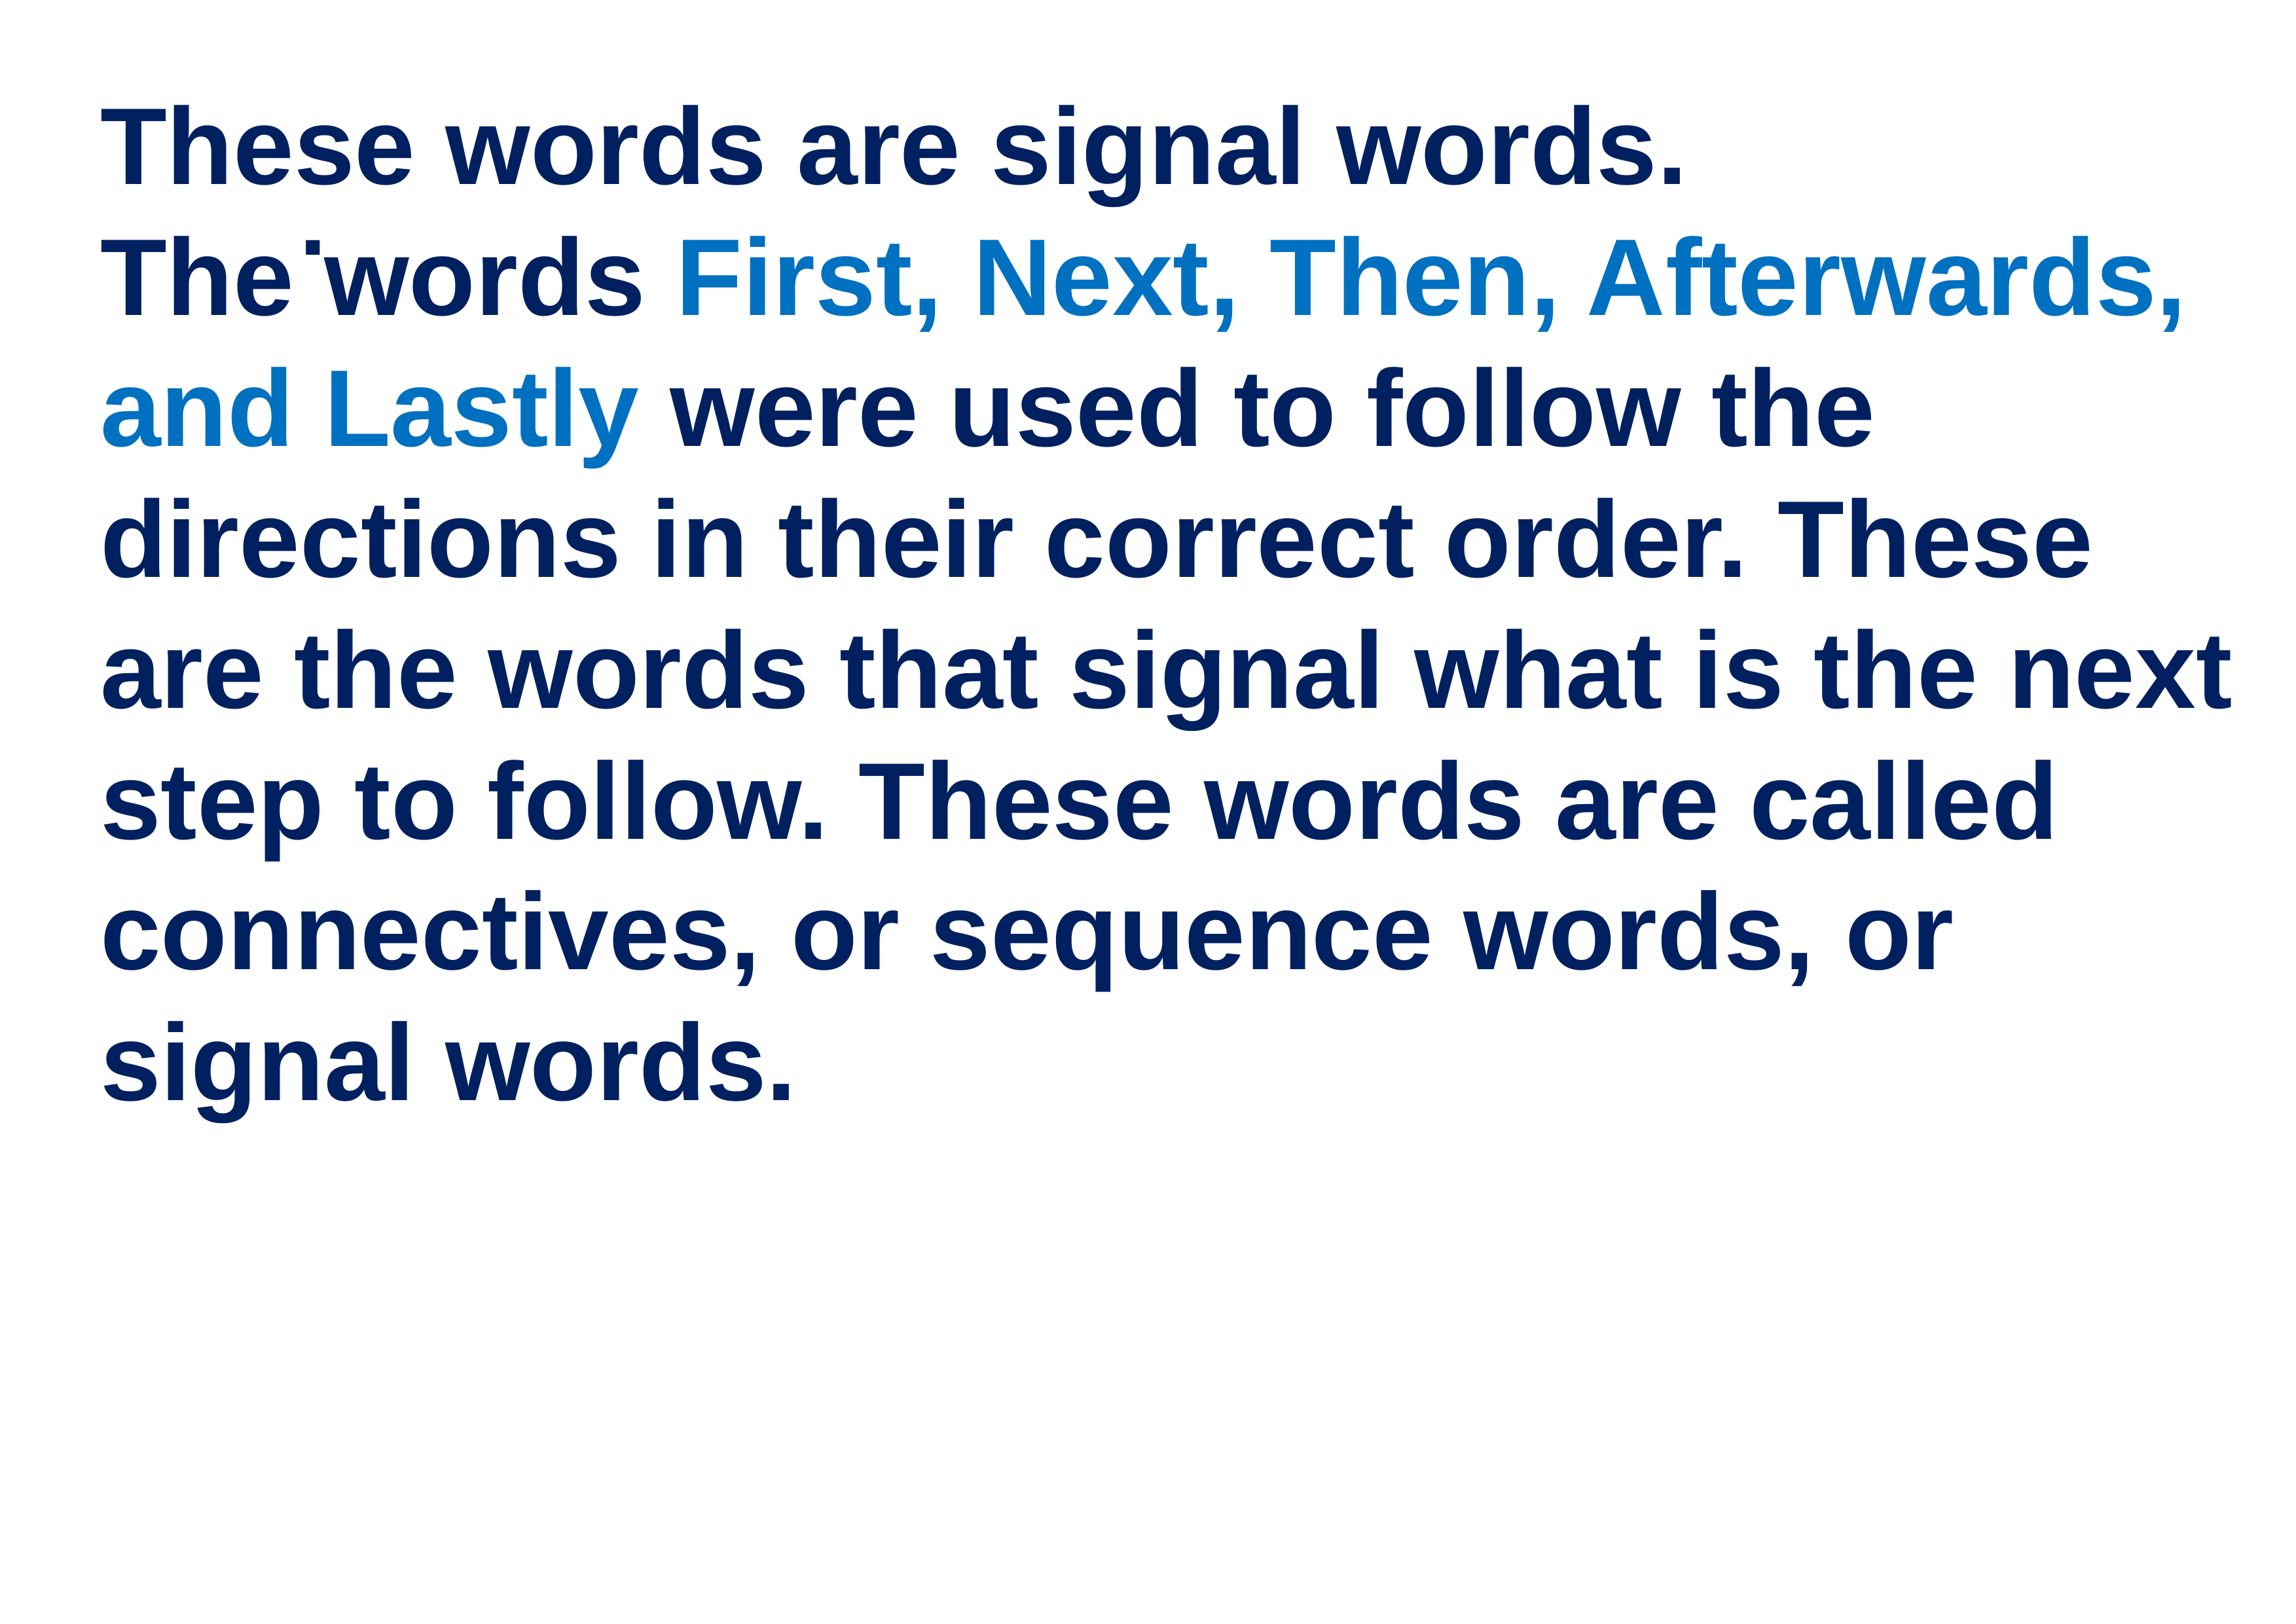

These words are signal words.
The words First, Next, Then, Afterwards, and Lastly were used to follow the directions in their correct order. These are the words that signal what is the next step to follow. These words are called connectives, or sequence words, or signal words.
.